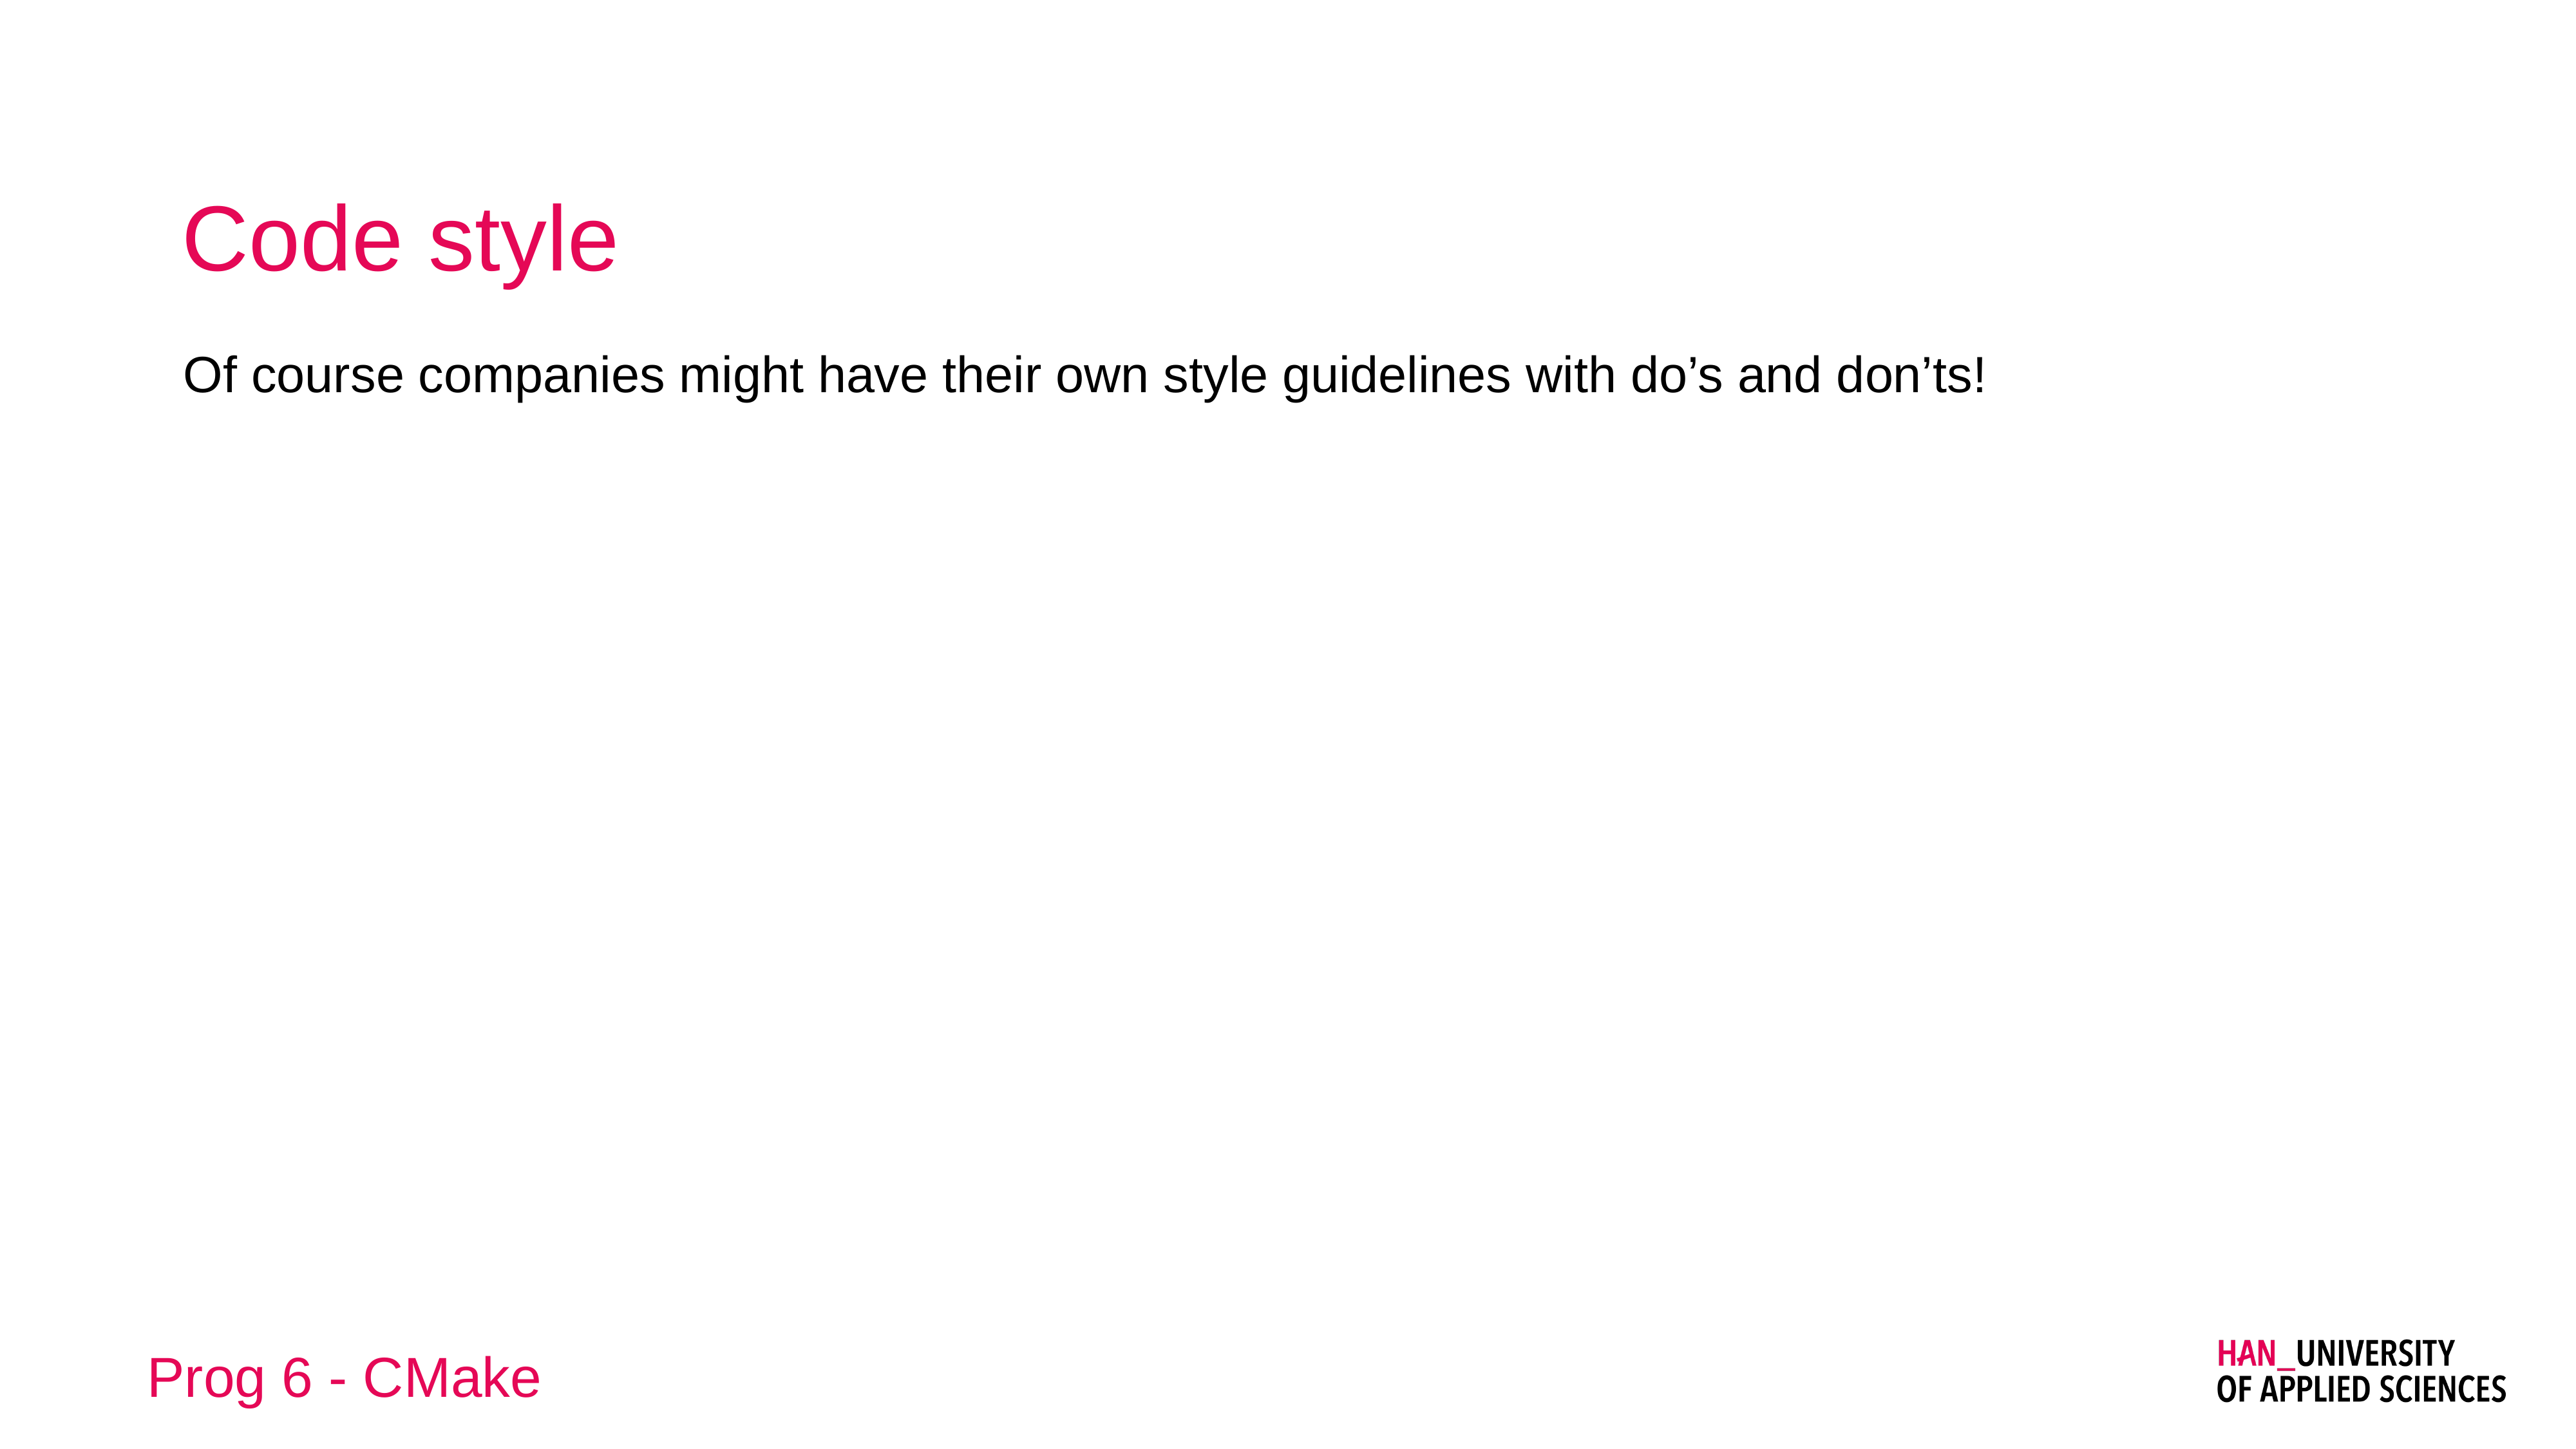

# Code style
Of course companies might have their own style guidelines with do’s and don’ts!